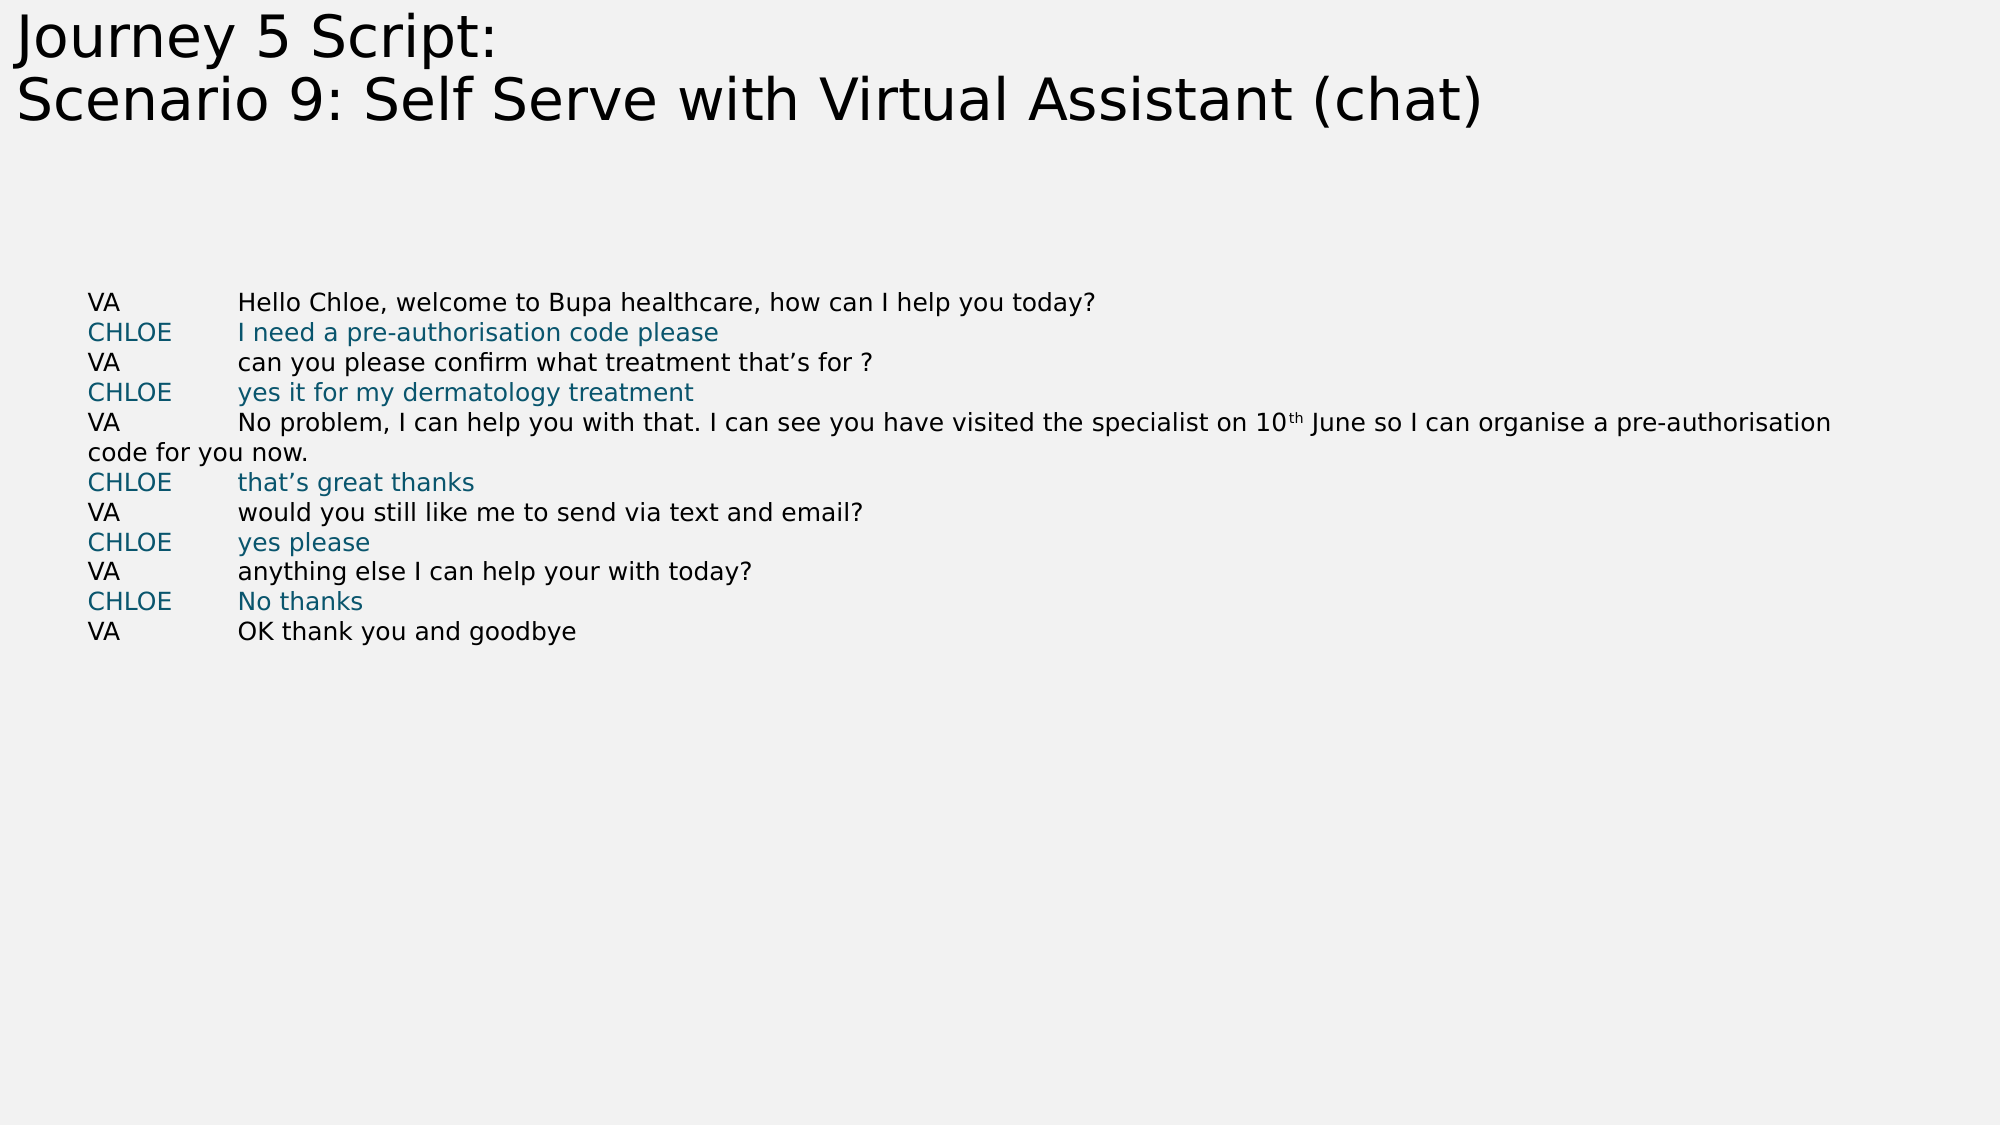

Journey 5 Script:
Scenario 9: Self Serve with Virtual Assistant (chat)
VA	Hello Chloe, welcome to Bupa healthcare, how can I help you today?
CHLOE	I need a pre-authorisation code please
VA	can you please confirm what treatment that’s for ?
CHLOE	yes it for my dermatology treatment
VA	No problem, I can help you with that. I can see you have visited the specialist on 10th June so I can organise a pre-authorisation 	code for you now.
CHLOE	that’s great thanks
VA	would you still like me to send via text and email?
CHLOE	yes please
VA	anything else I can help your with today?
CHLOE	No thanks
VA	OK thank you and goodbye